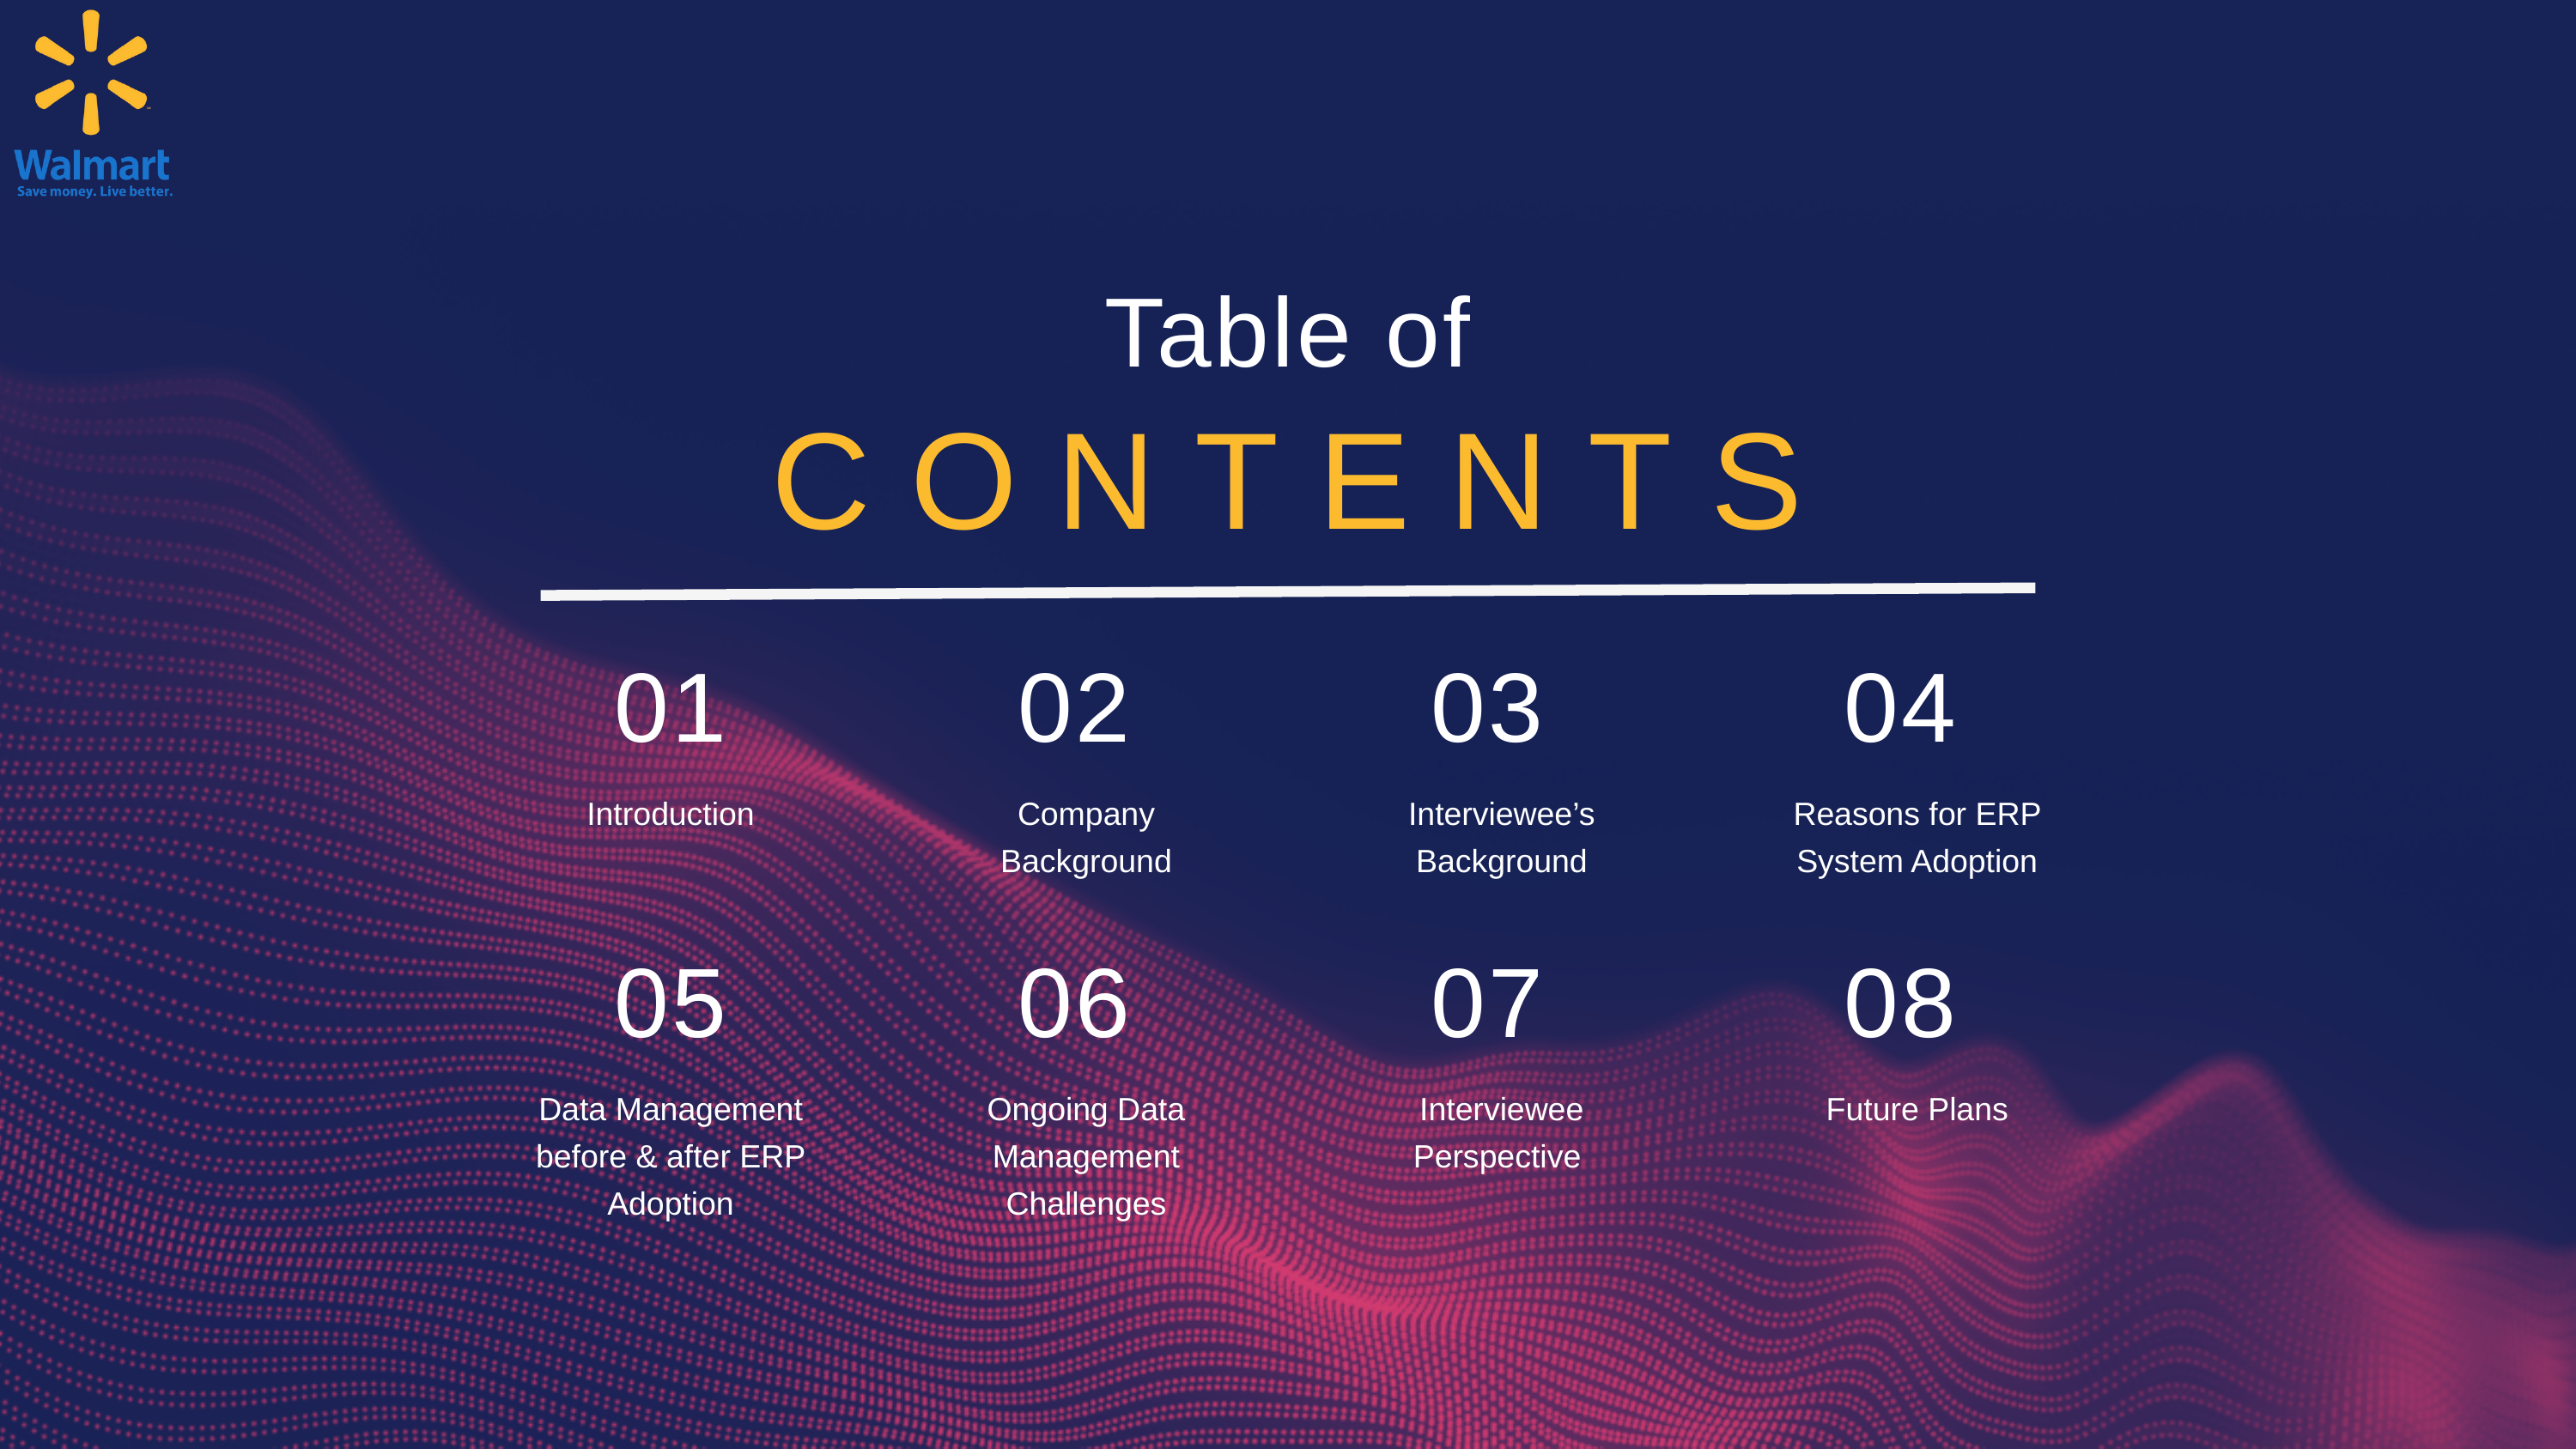

Table of
CONTENTS

01
02
03
04
Introduction
Company Background
Interviewee’s Background
Reasons for ERP System Adoption
05
06
07
08
Data Management before & after ERP Adoption
Ongoing Data Management Challenges
Interviewee Perspective
Future Plans